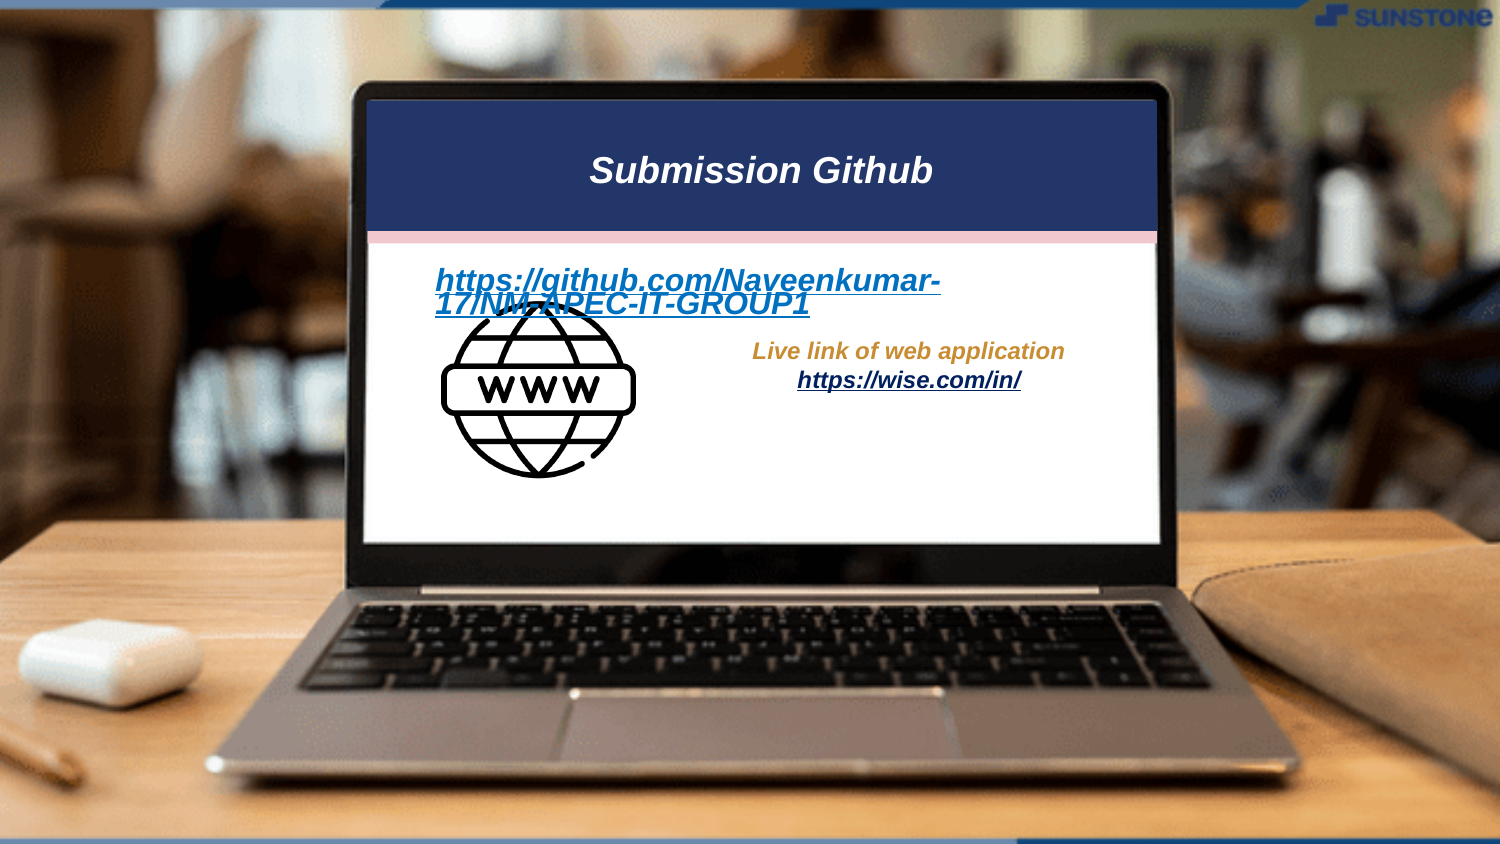

Submission Github
 https://github.com/Naveenkumar-17/NM-APEC-IT-GROUP1
Live link of web application
https://wise.com/in/